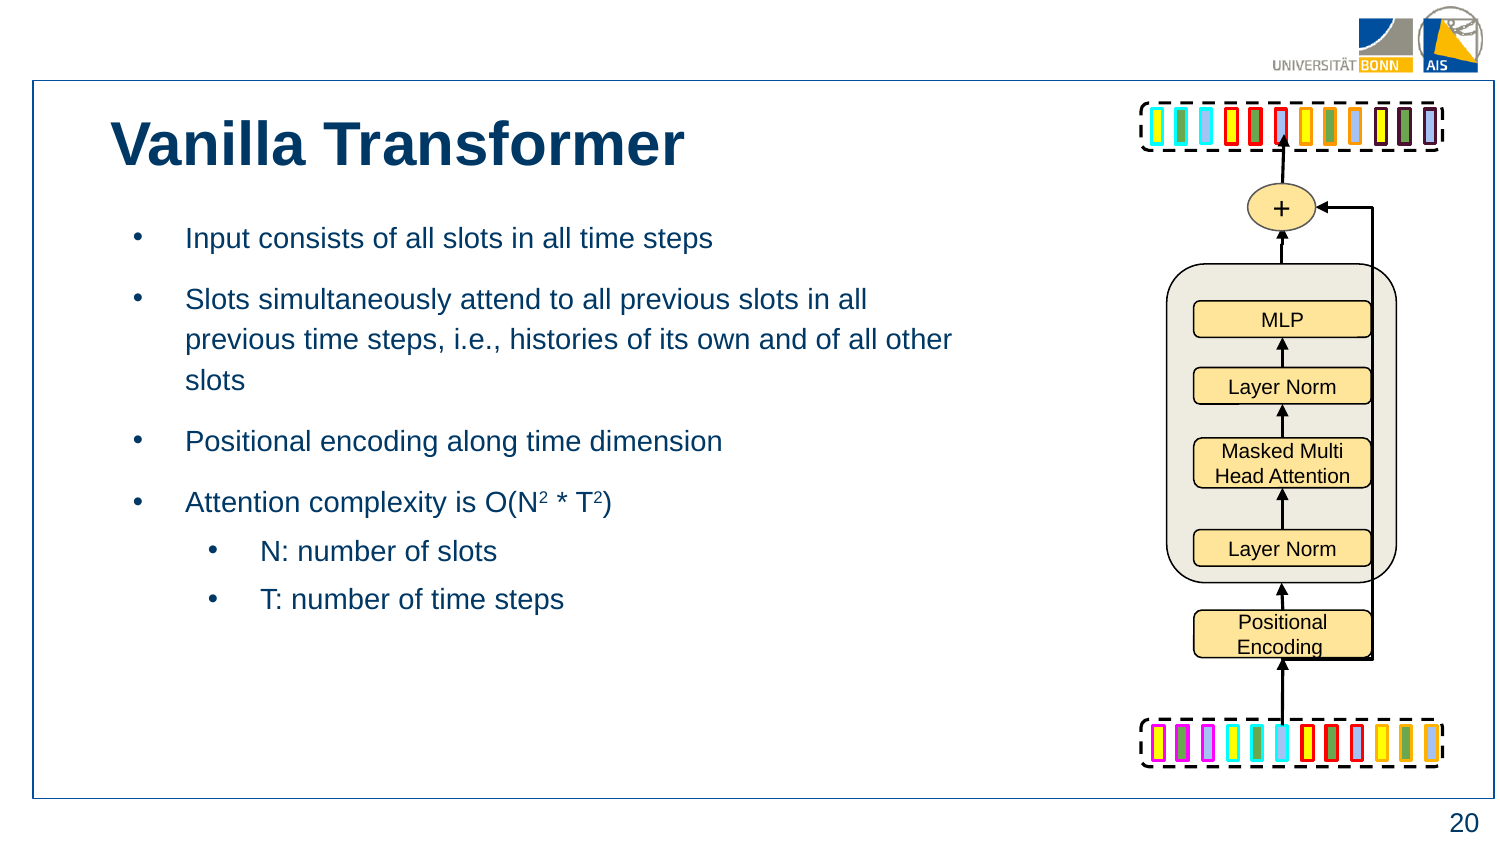

Vanilla Transformer

+
Input consists of all slots in all time steps
Slots simultaneously attend to all previous slots in all previous time steps, i.e., histories of its own and of all other slots
Positional encoding along time dimension
Attention complexity is O(N2 * T2)
N: number of slots
T: number of time steps

MLP
Layer Norm
Masked Multi Head Attention
Layer Norm
Positional Encoding

20